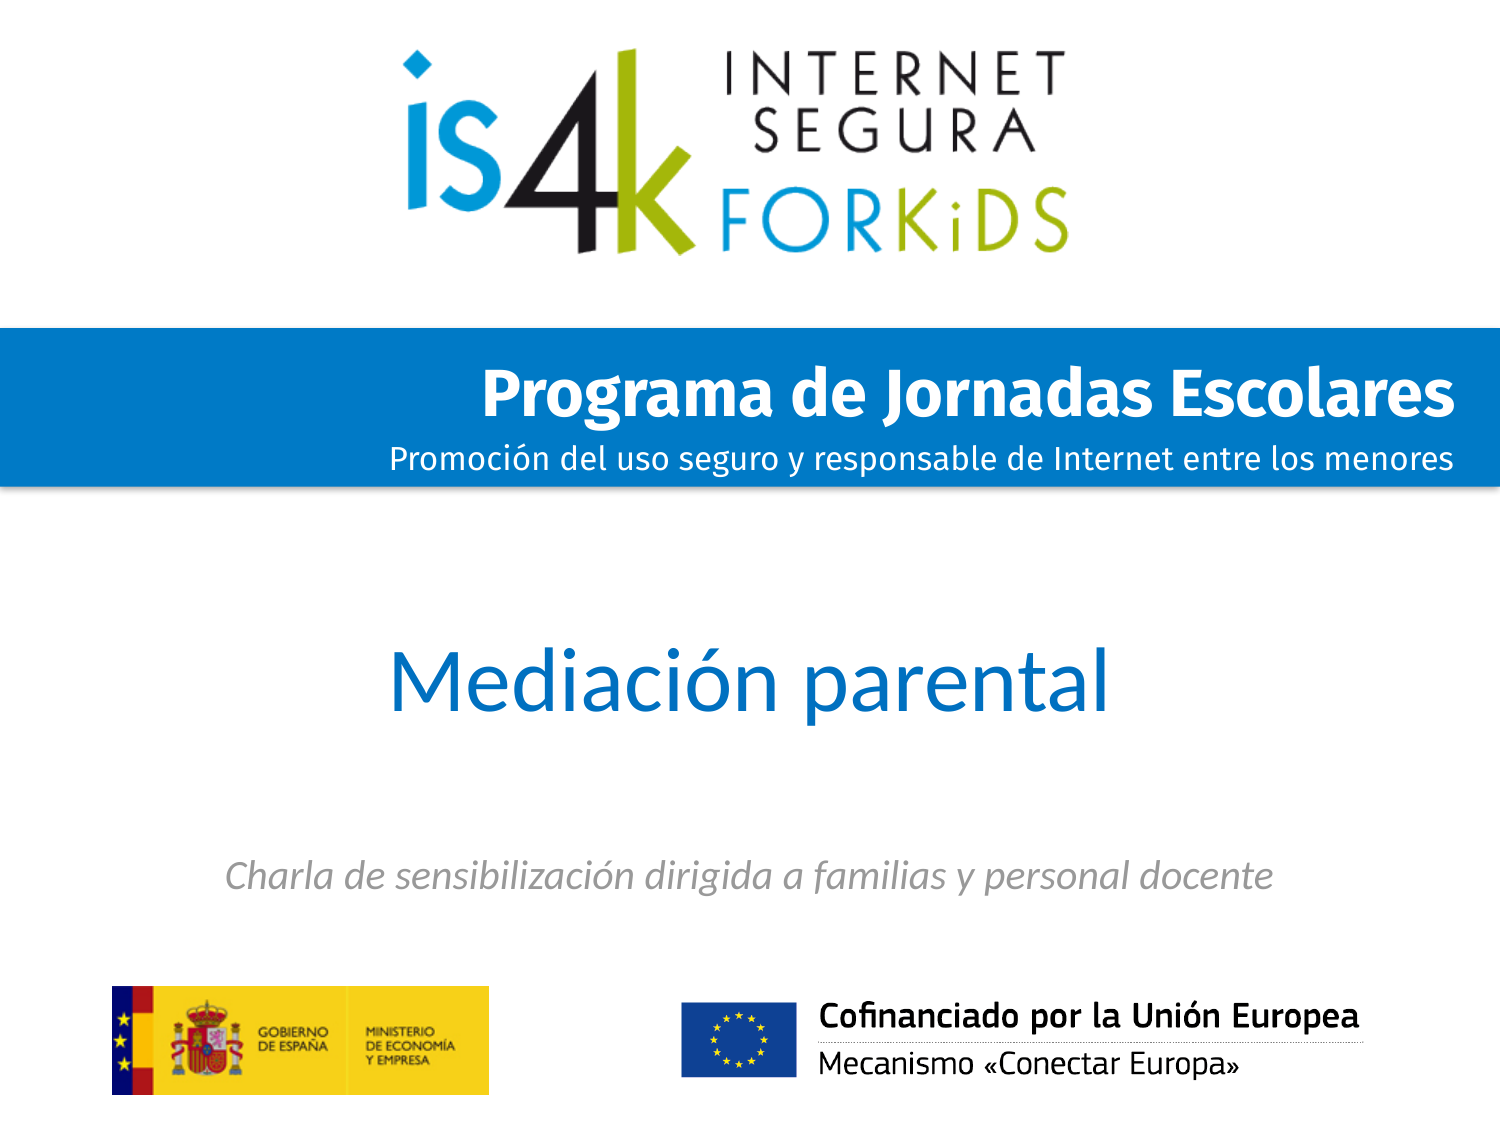

# Mediación parental
Charla de sensibilización dirigida a familias y personal docente